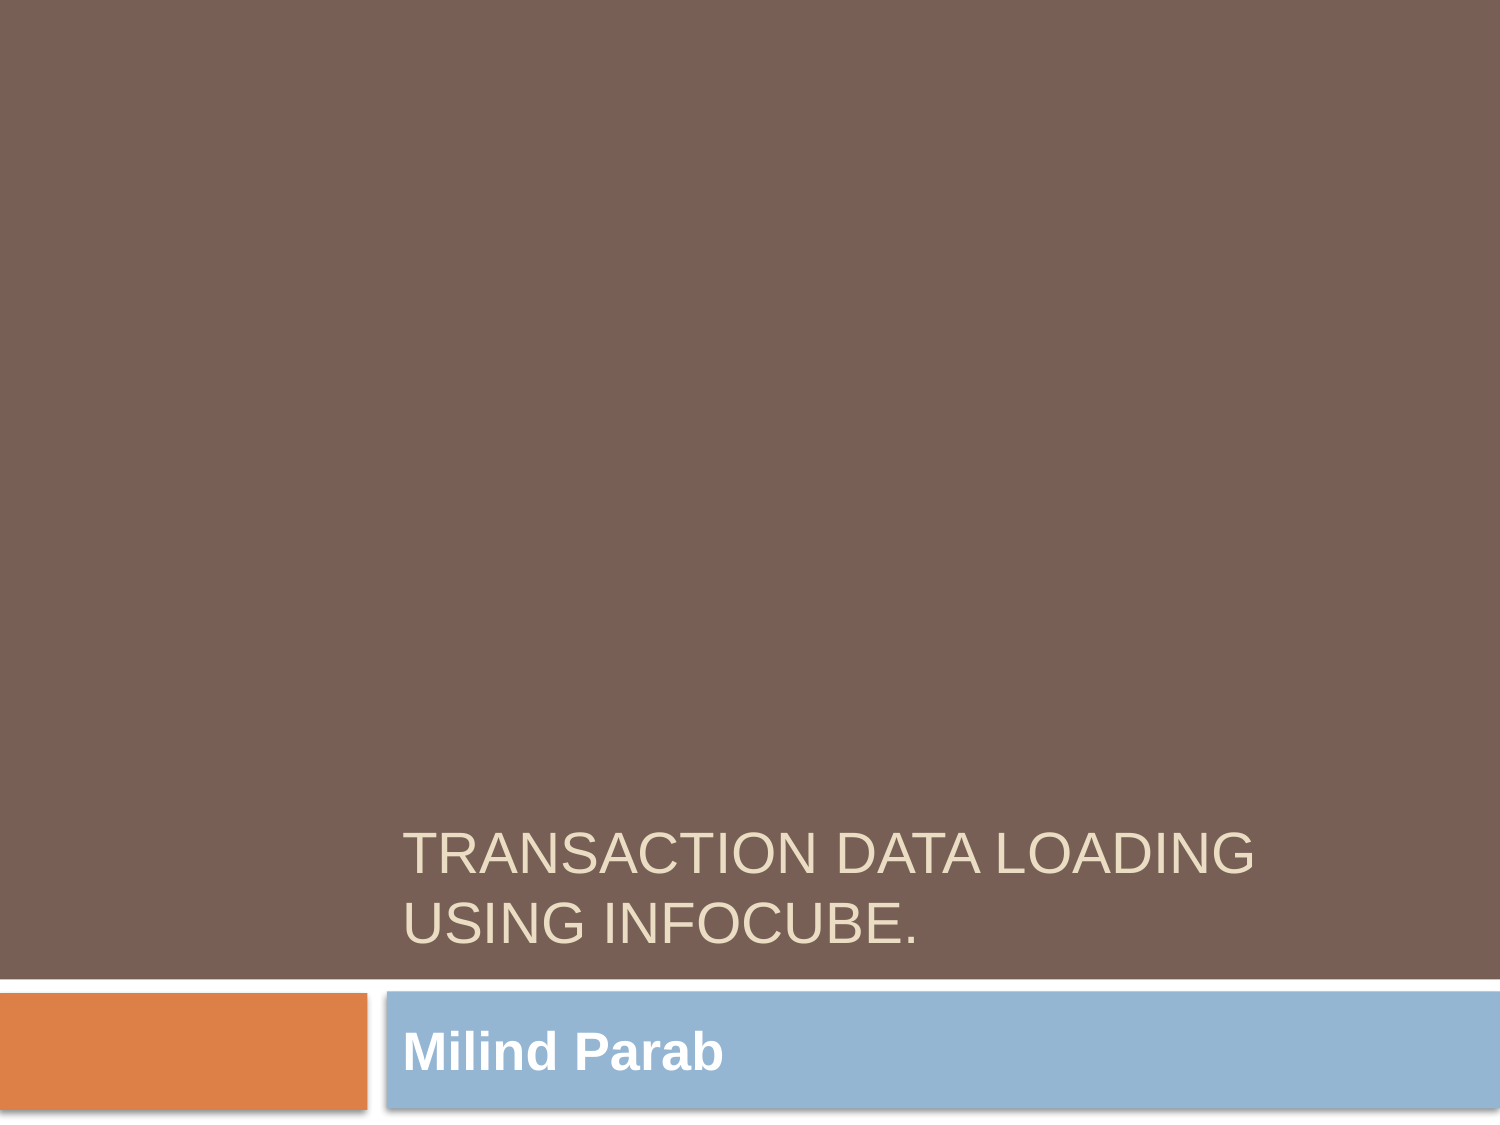

# Transaction data loading using infocube.
Milind Parab